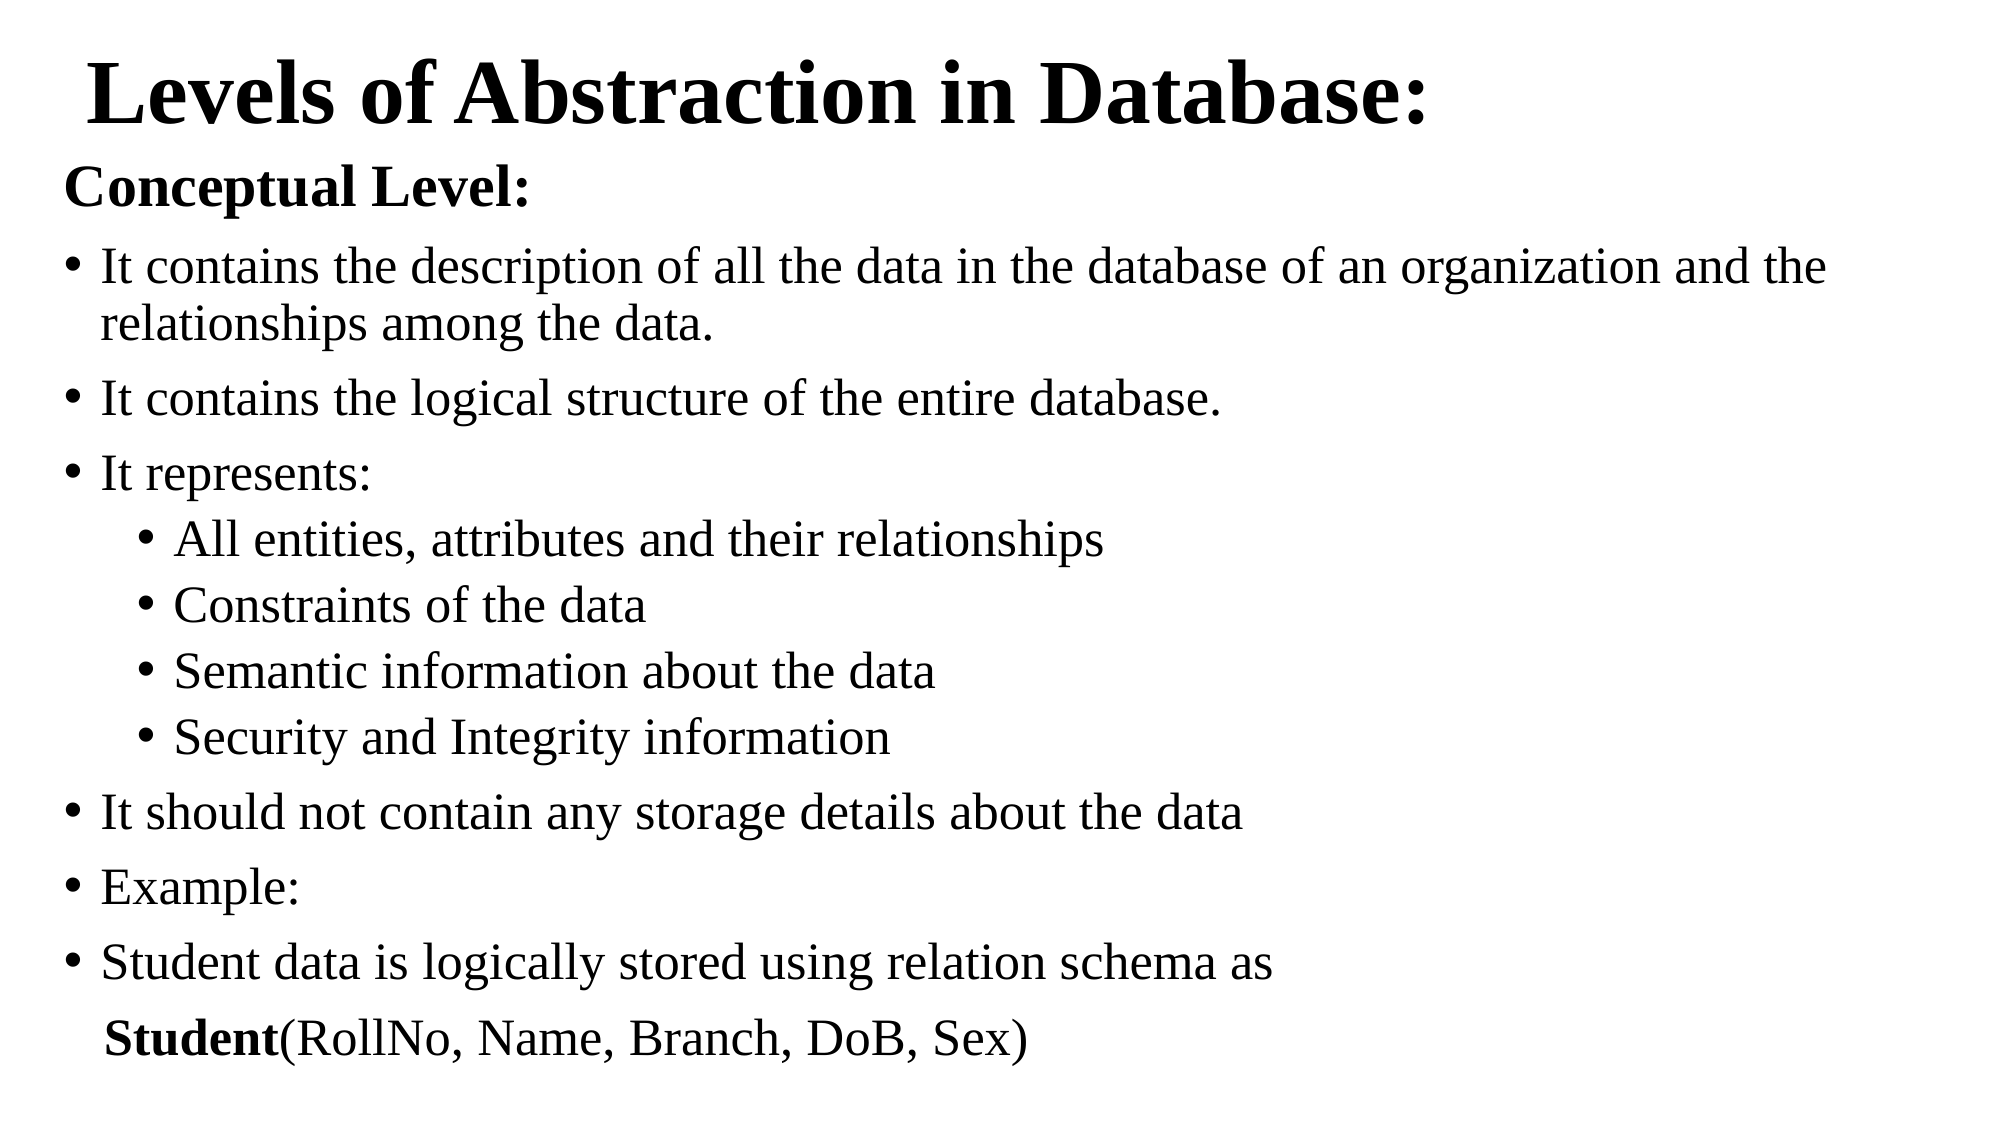

# Levels of Abstraction in Database:
Conceptual Level:
It contains the description of all the data in the database of an organization and the relationships among the data.
It contains the logical structure of the entire database.
It represents:
All entities, attributes and their relationships
Constraints of the data
Semantic information about the data
Security and Integrity information
It should not contain any storage details about the data
Example:
Student data is logically stored using relation schema as
   Student(RollNo, Name, Branch, DoB, Sex)